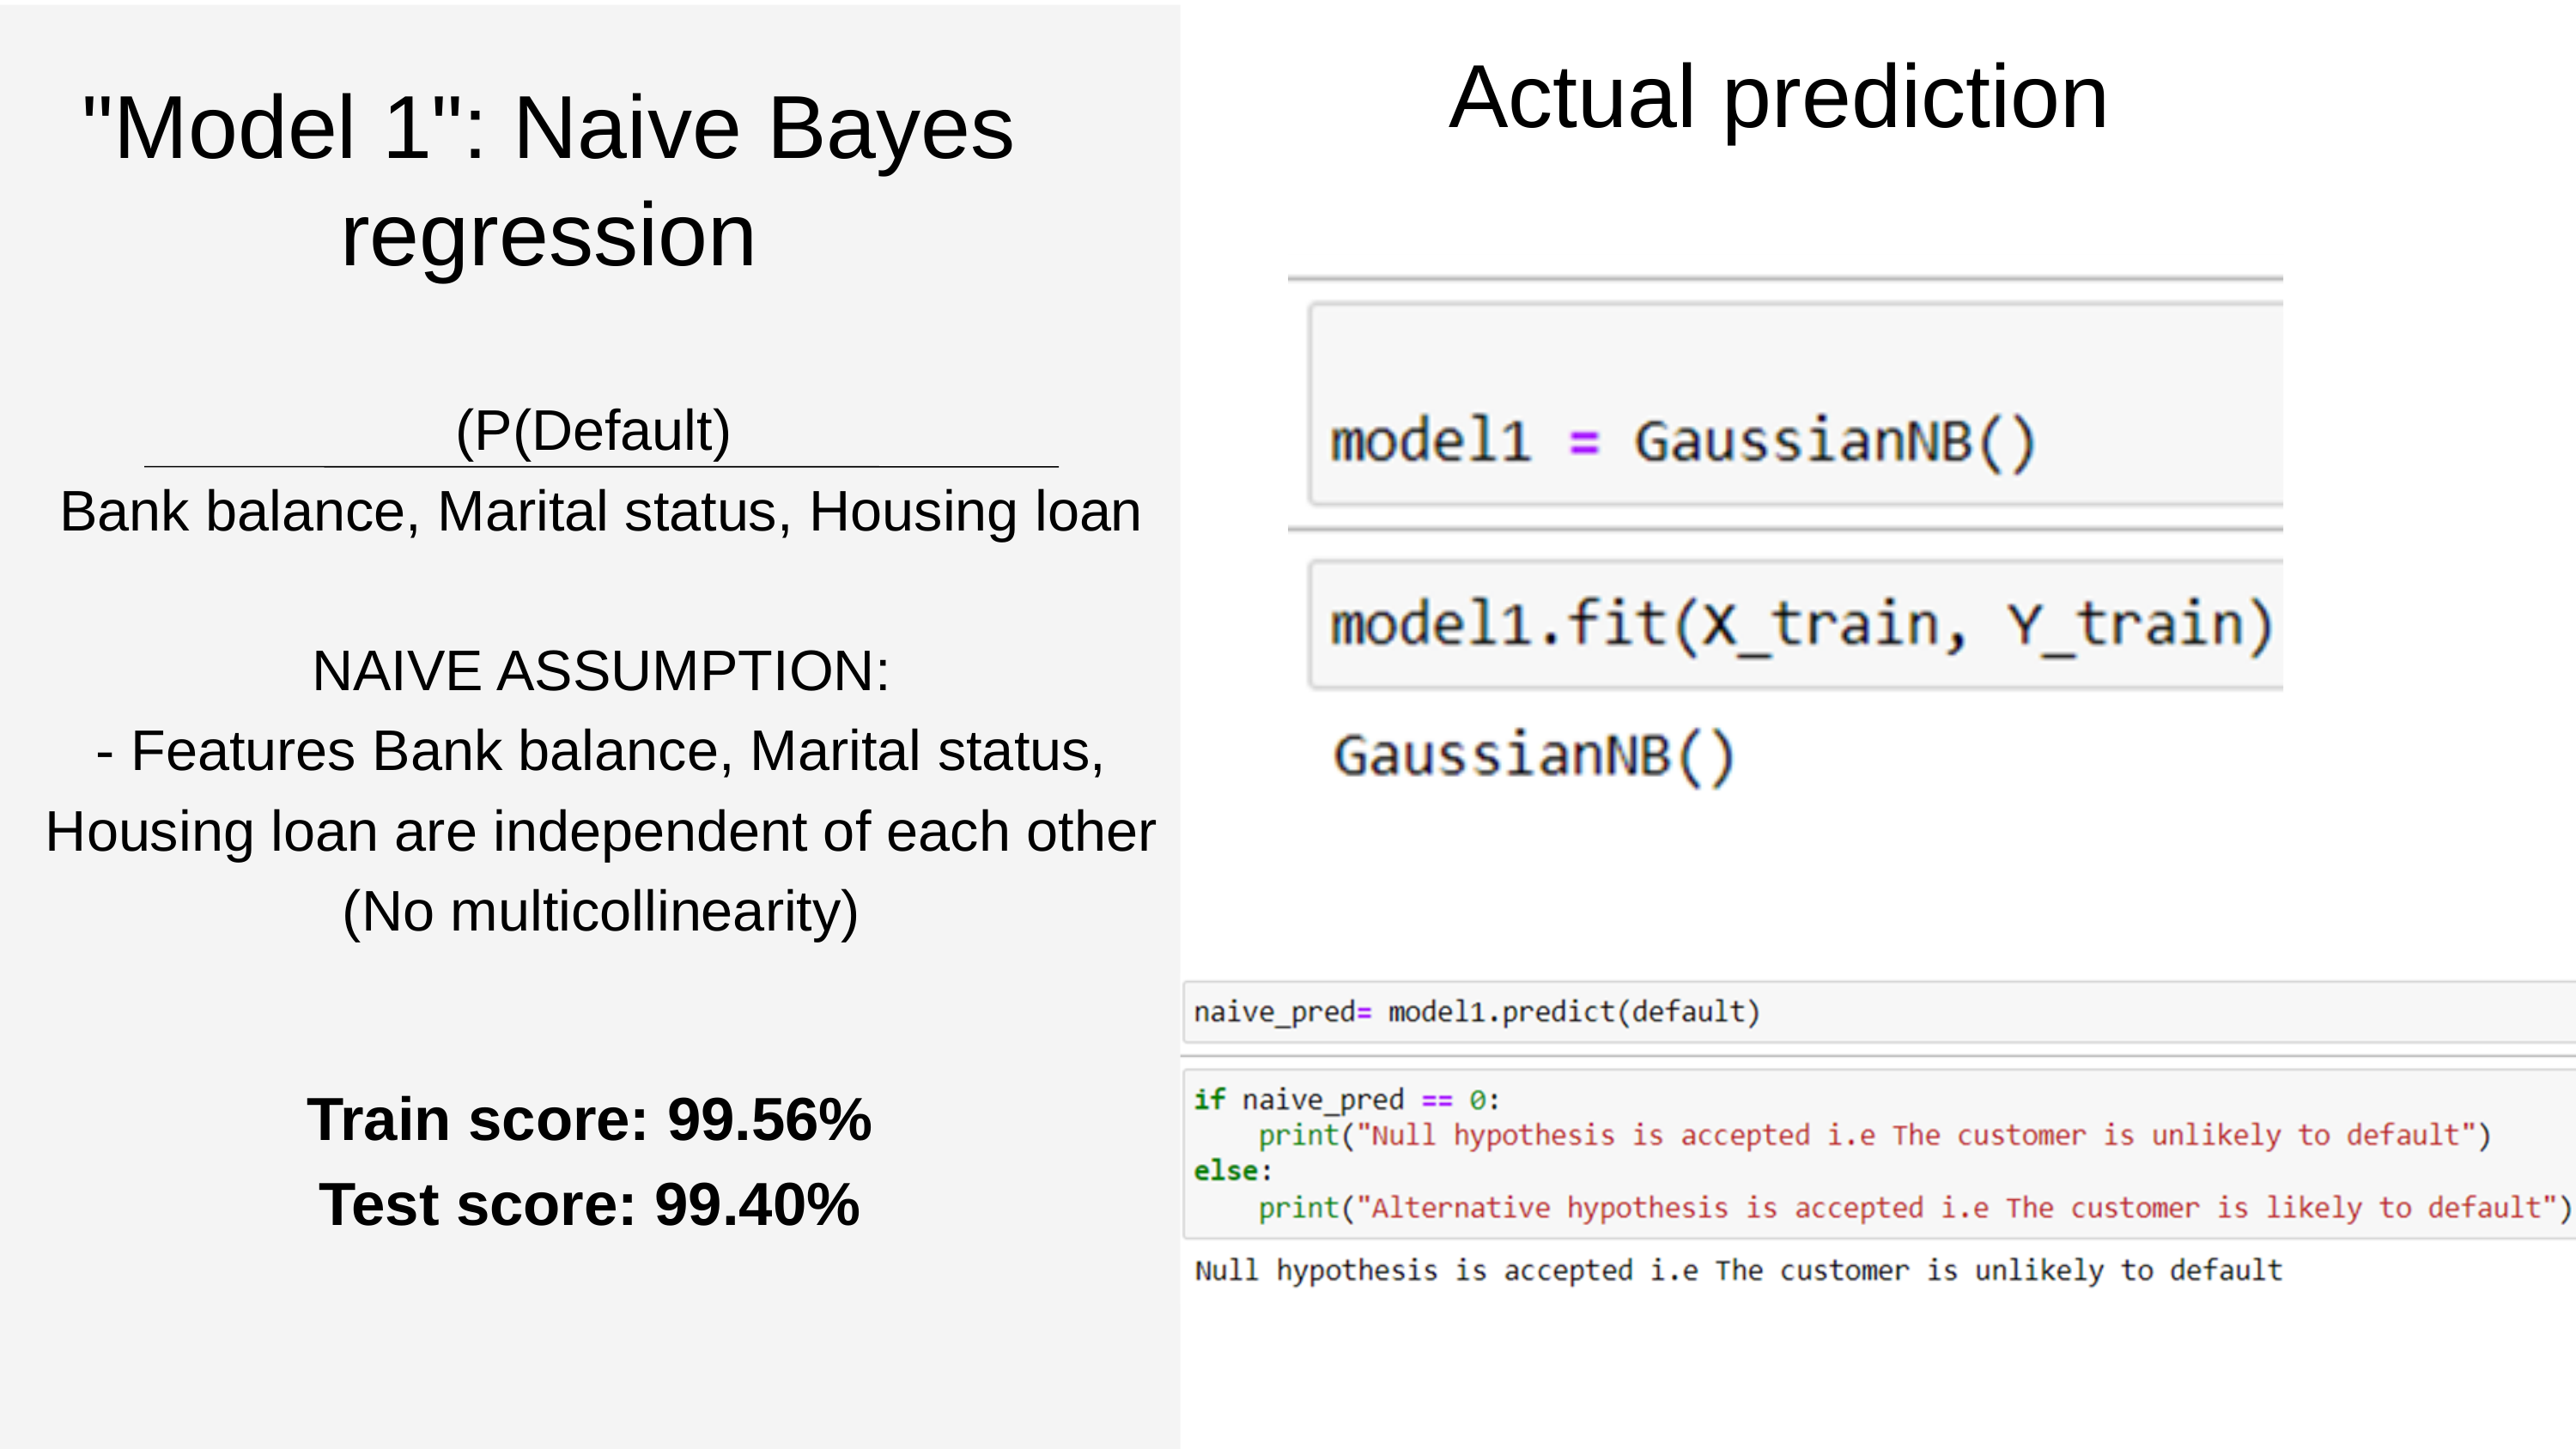

Actual prediction
"Model 1": Naive Bayes regression

(P(Default)
Bank balance, Marital status, Housing loan

NAIVE ASSUMPTION:
- Features Bank balance, Marital status, Housing loan are independent of each other (No multicollinearity)

Train score: 99.56%
Test score: 99.40%